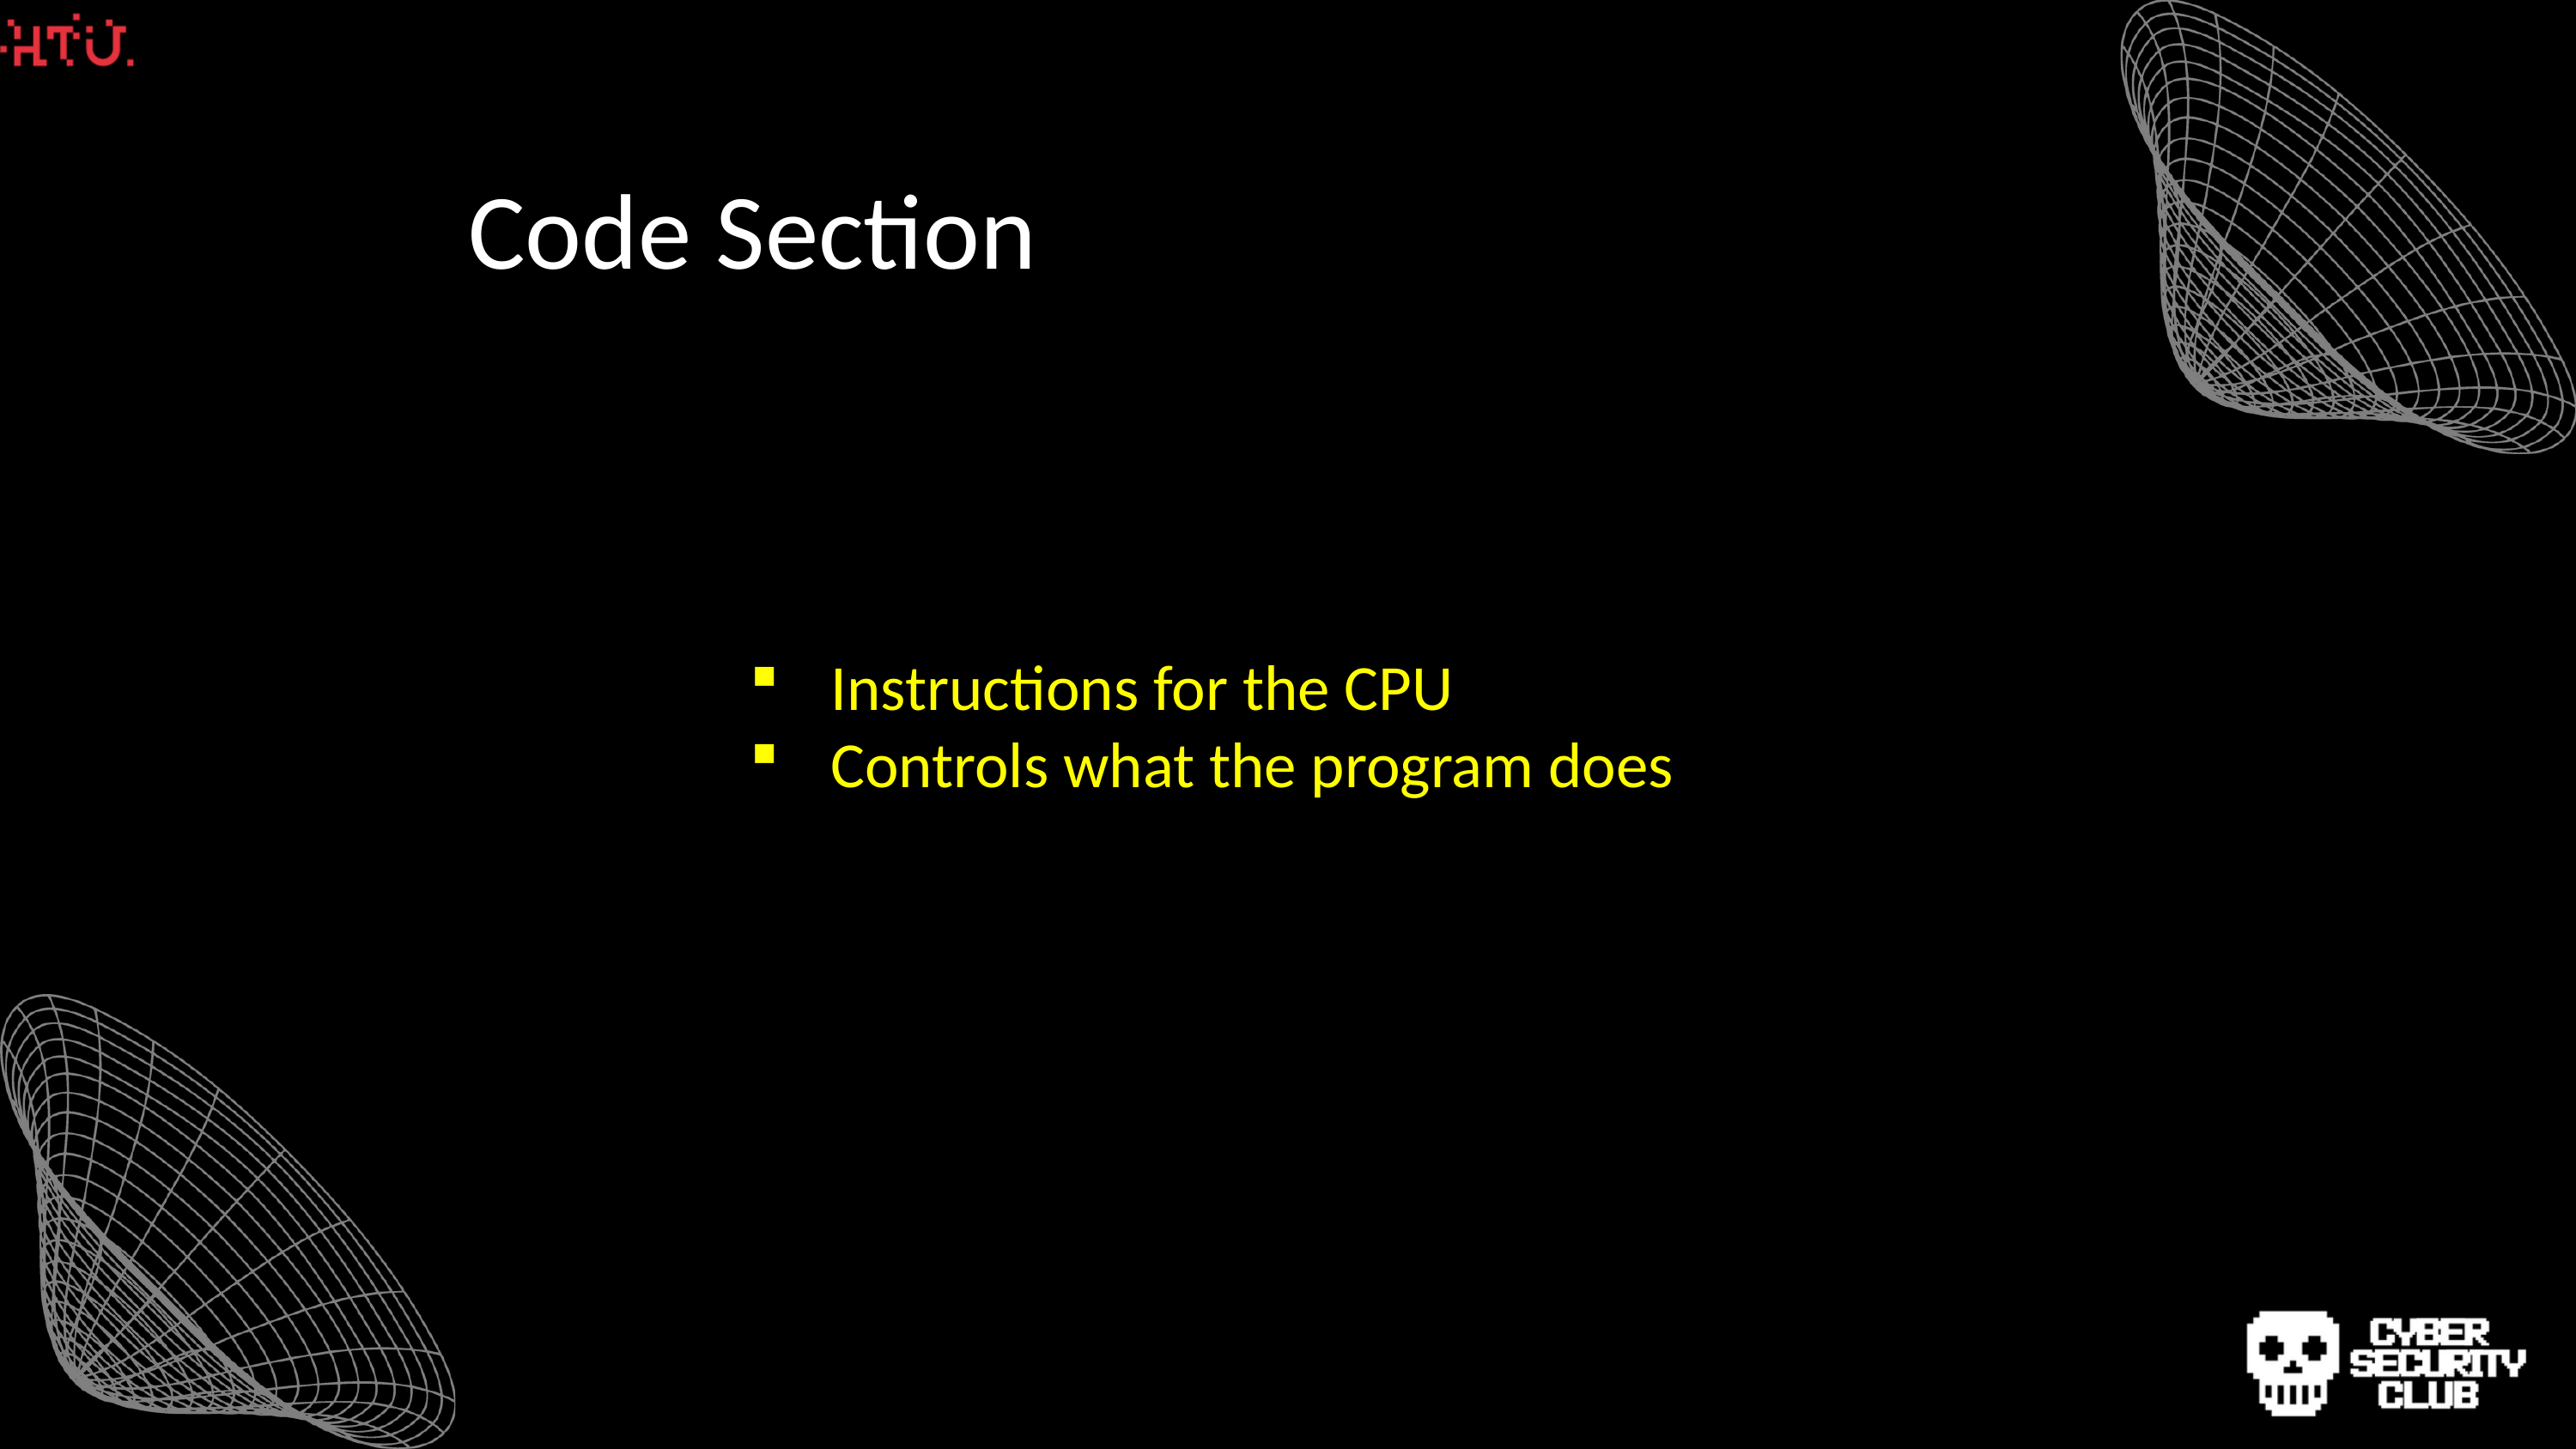

Code Section
Instructions for the CPU
Controls what the program does